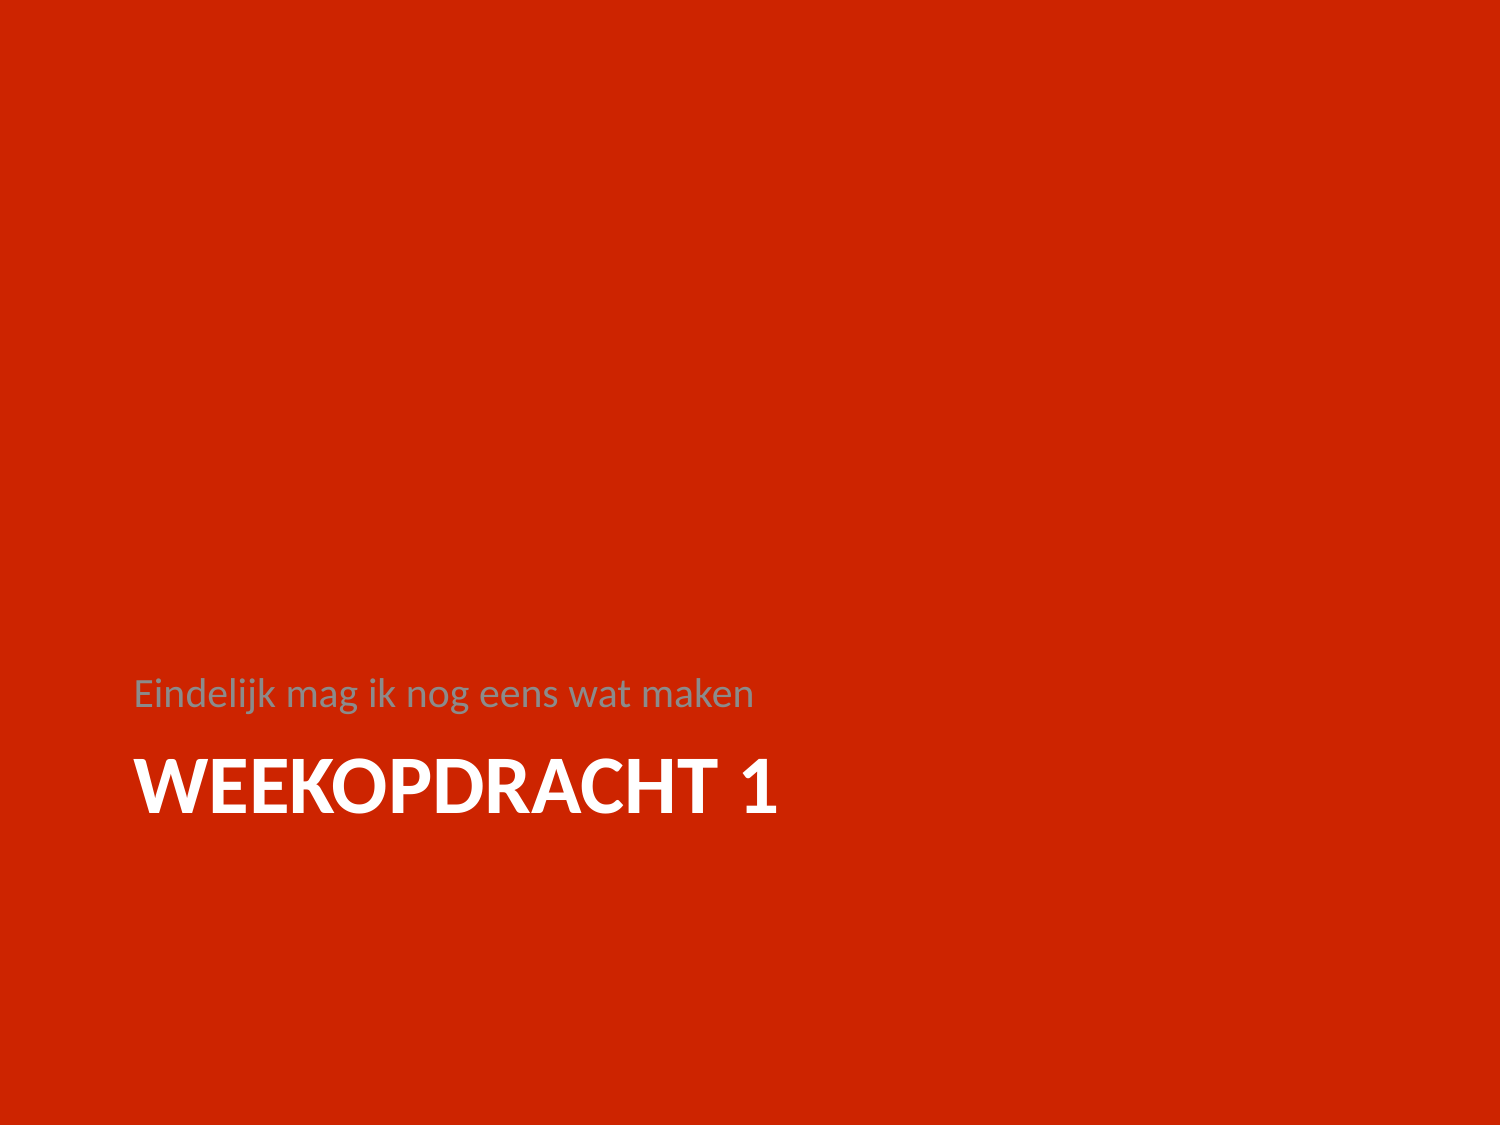

Eindelijk mag ik nog eens wat maken
# Weekopdracht 1